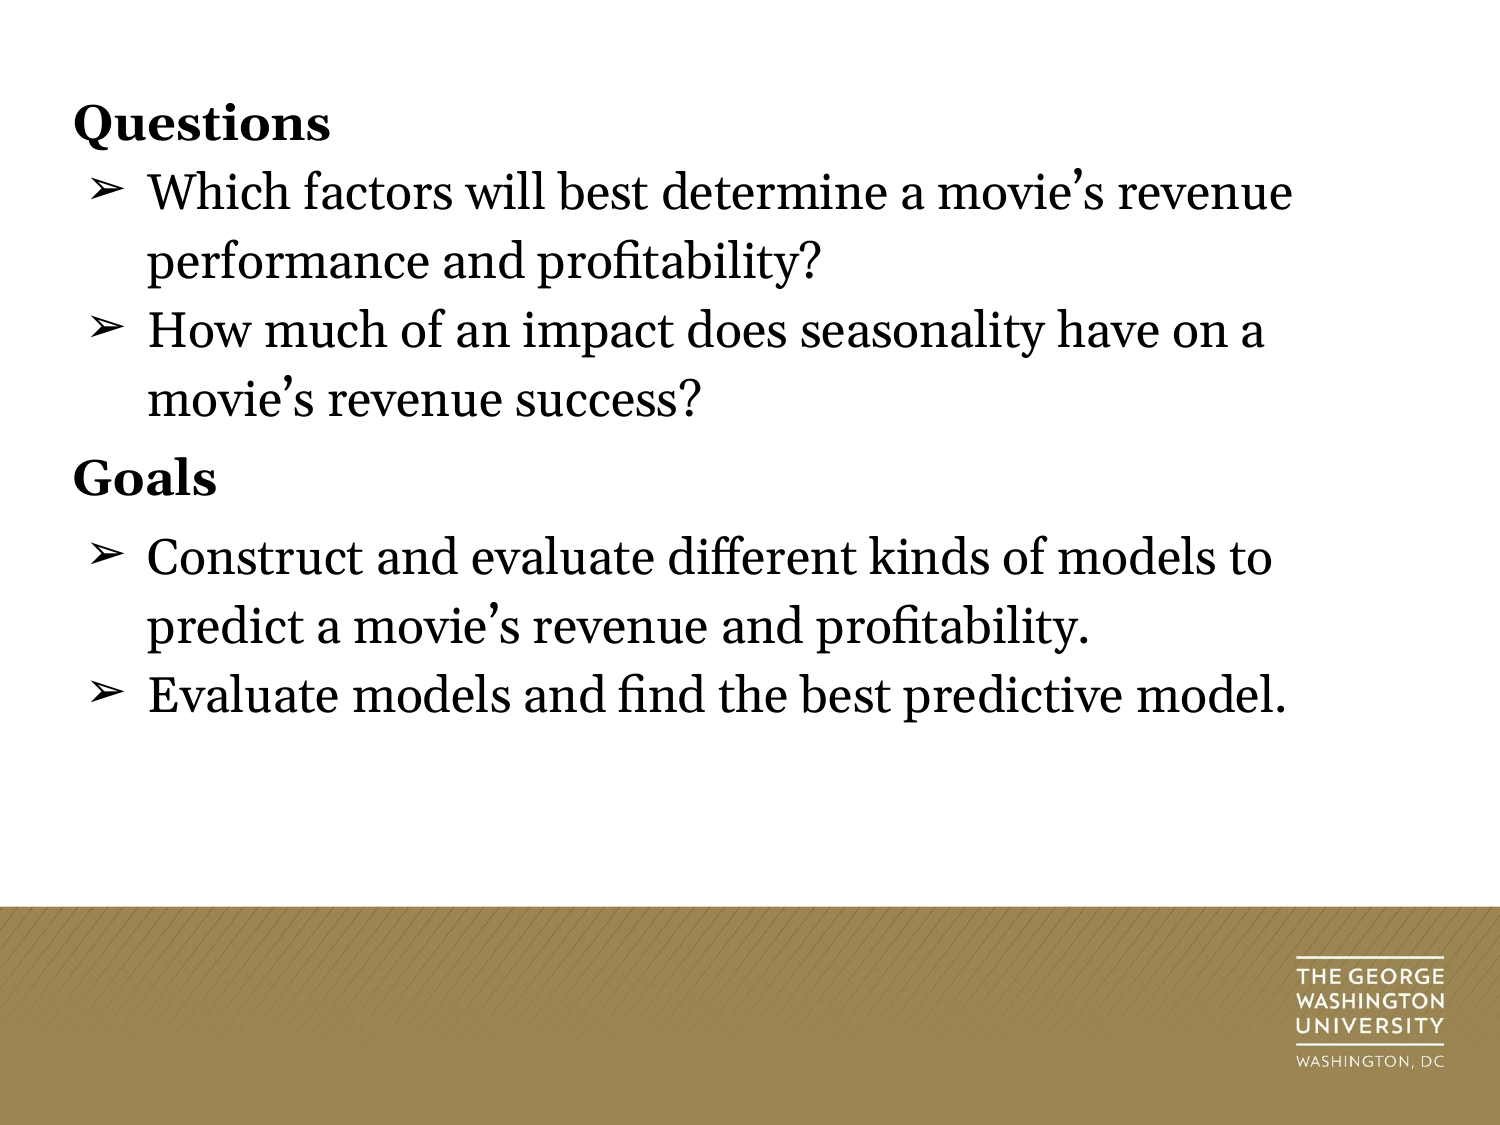

Questions
Which factors will best determine a movie’s revenue performance and profitability?
How much of an impact does seasonality have on a movie’s revenue success?
Goals
Construct and evaluate different kinds of models to predict a movie’s revenue and profitability.
Evaluate models and find the best predictive model.